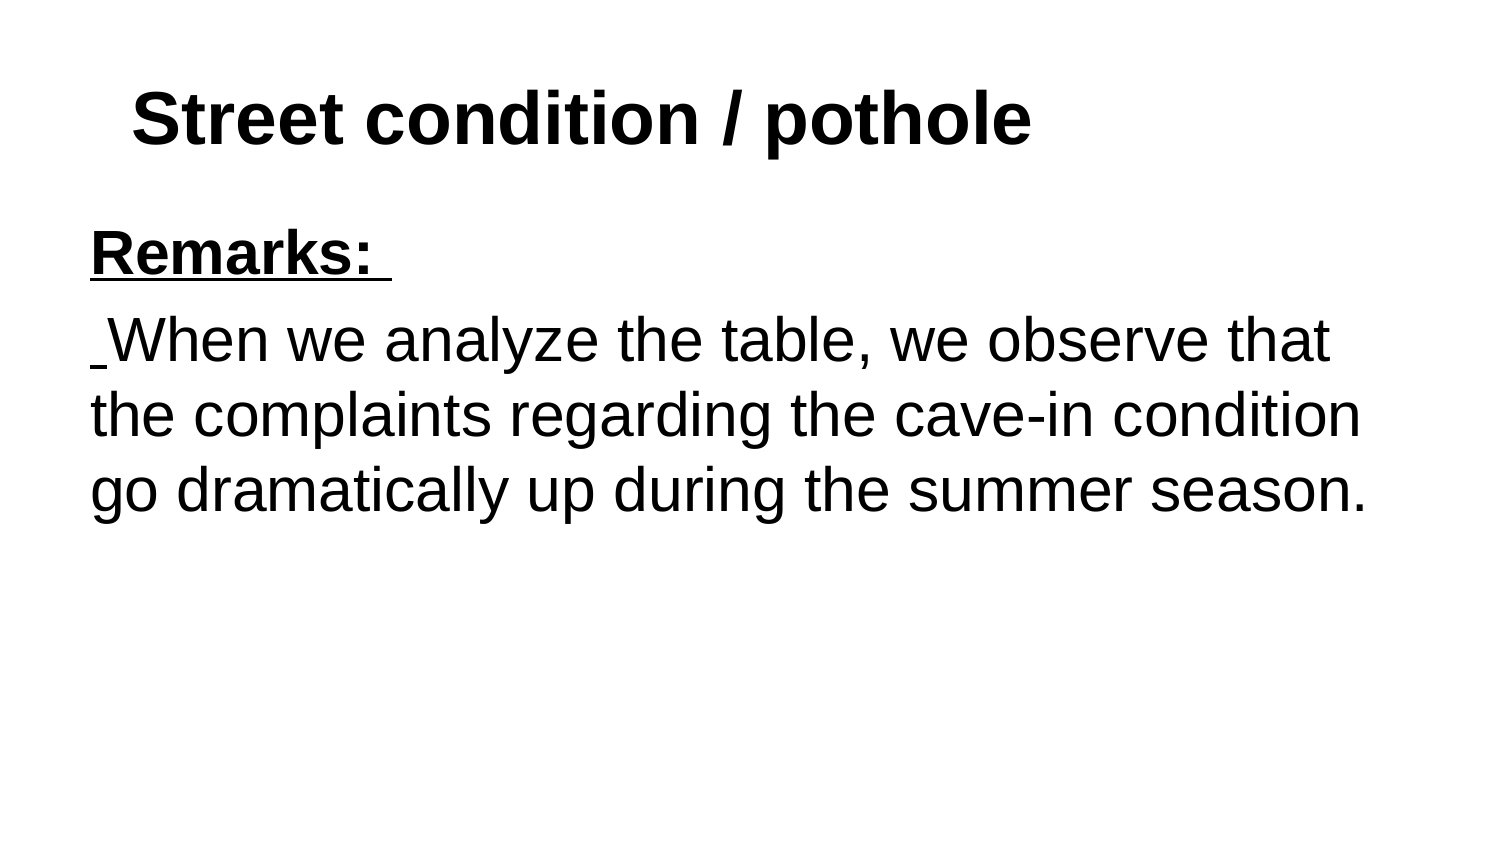

# Street condition / pothole
Remarks:
 When we analyze the table, we observe that the complaints regarding the cave-in condition go dramatically up during the summer season.